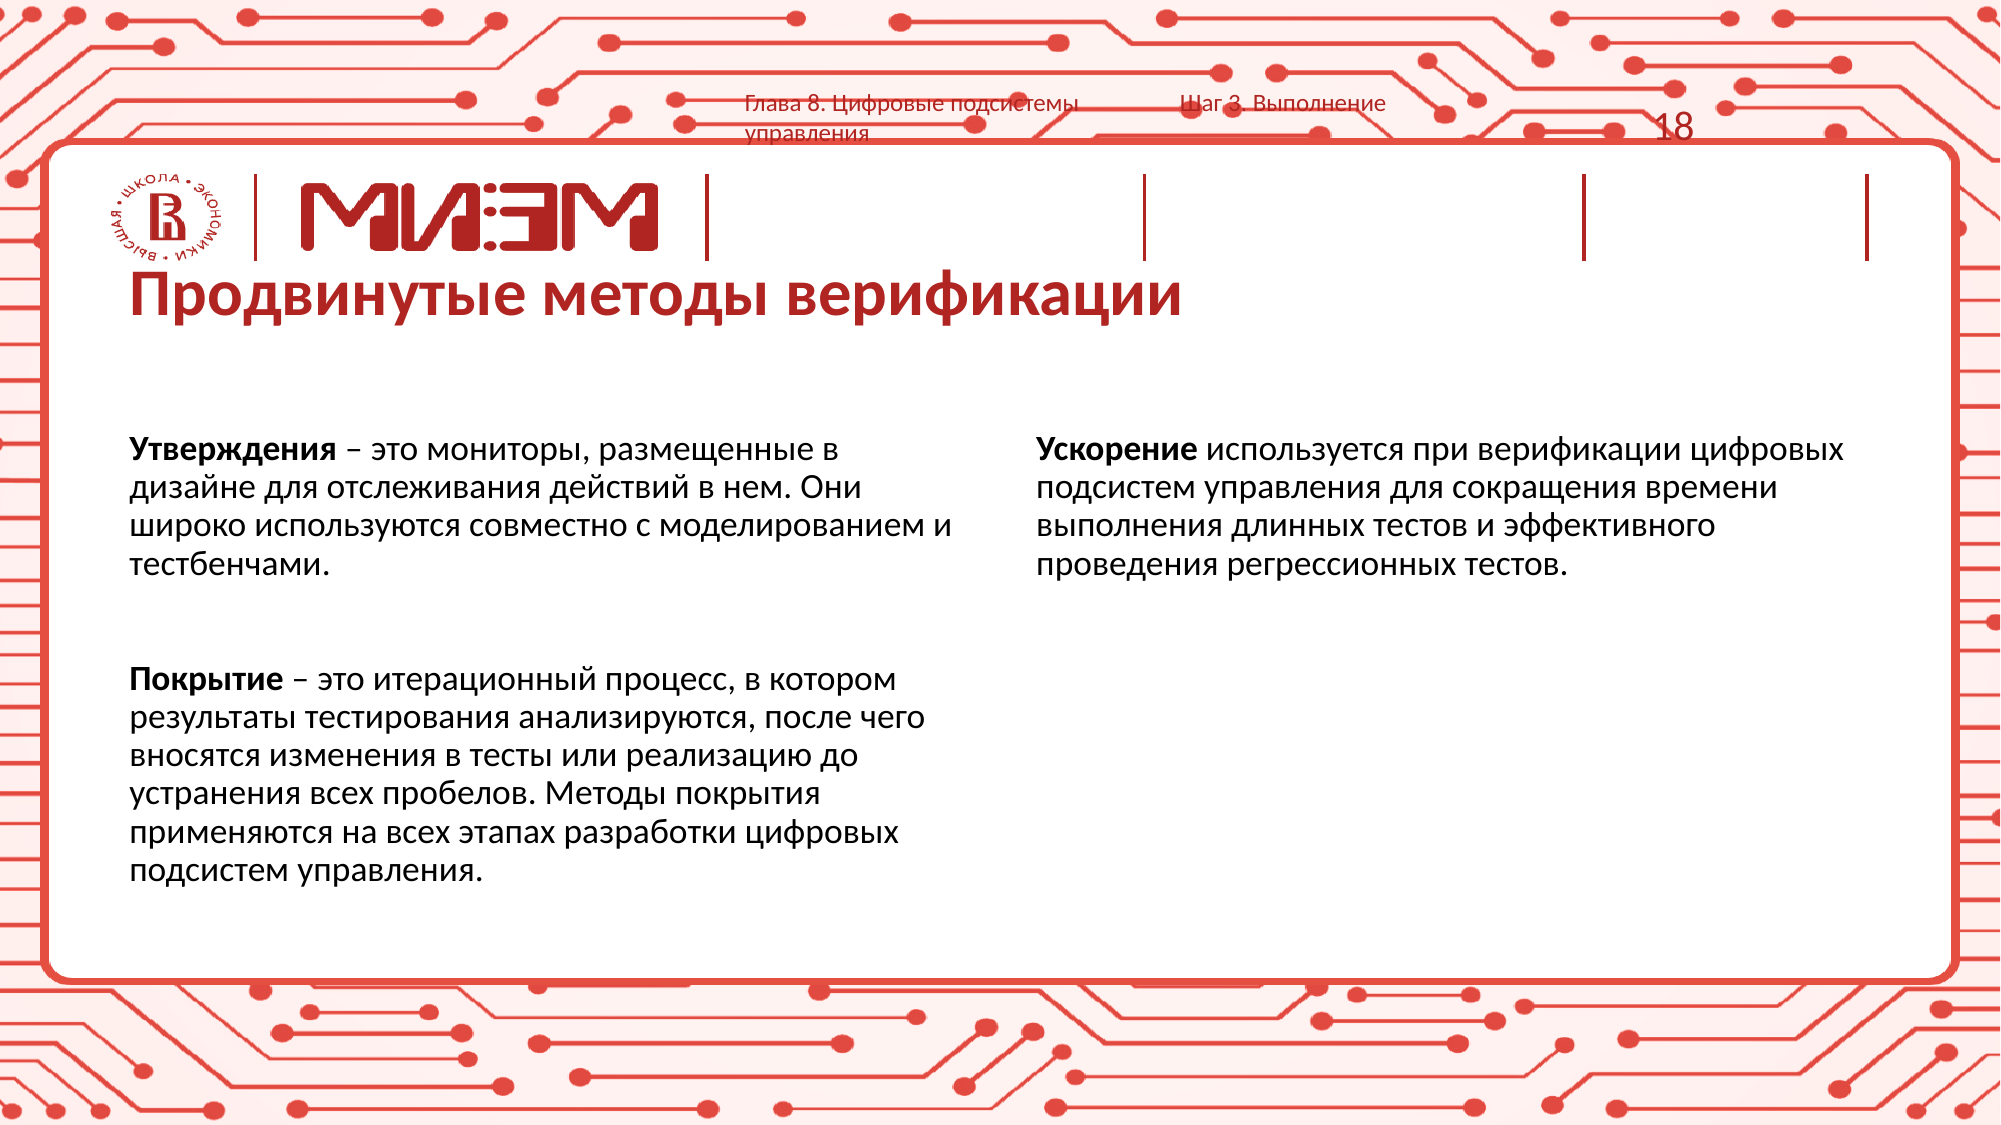

Глава 8. Цифровые подсистемы управления
Шаг 3. Выполнение
18
# Продвинутые методы верификации
Утверждения – это мониторы, размещенные в дизайне для отслеживания действий в нем. Они широко используются совместно с моделированием и тестбенчами.

Покрытие – это итерационный процесс, в котором результаты тестирования анализируются, после чего вносятся изменения в тесты или реализацию до устранения всех пробелов. Методы покрытия применяются на всех этапах разработки цифровых подсистем управления.

Ускорение используется при верификации цифровых подсистем управления для сокращения времени выполнения длинных тестов и эффективного проведения регрессионных тестов.